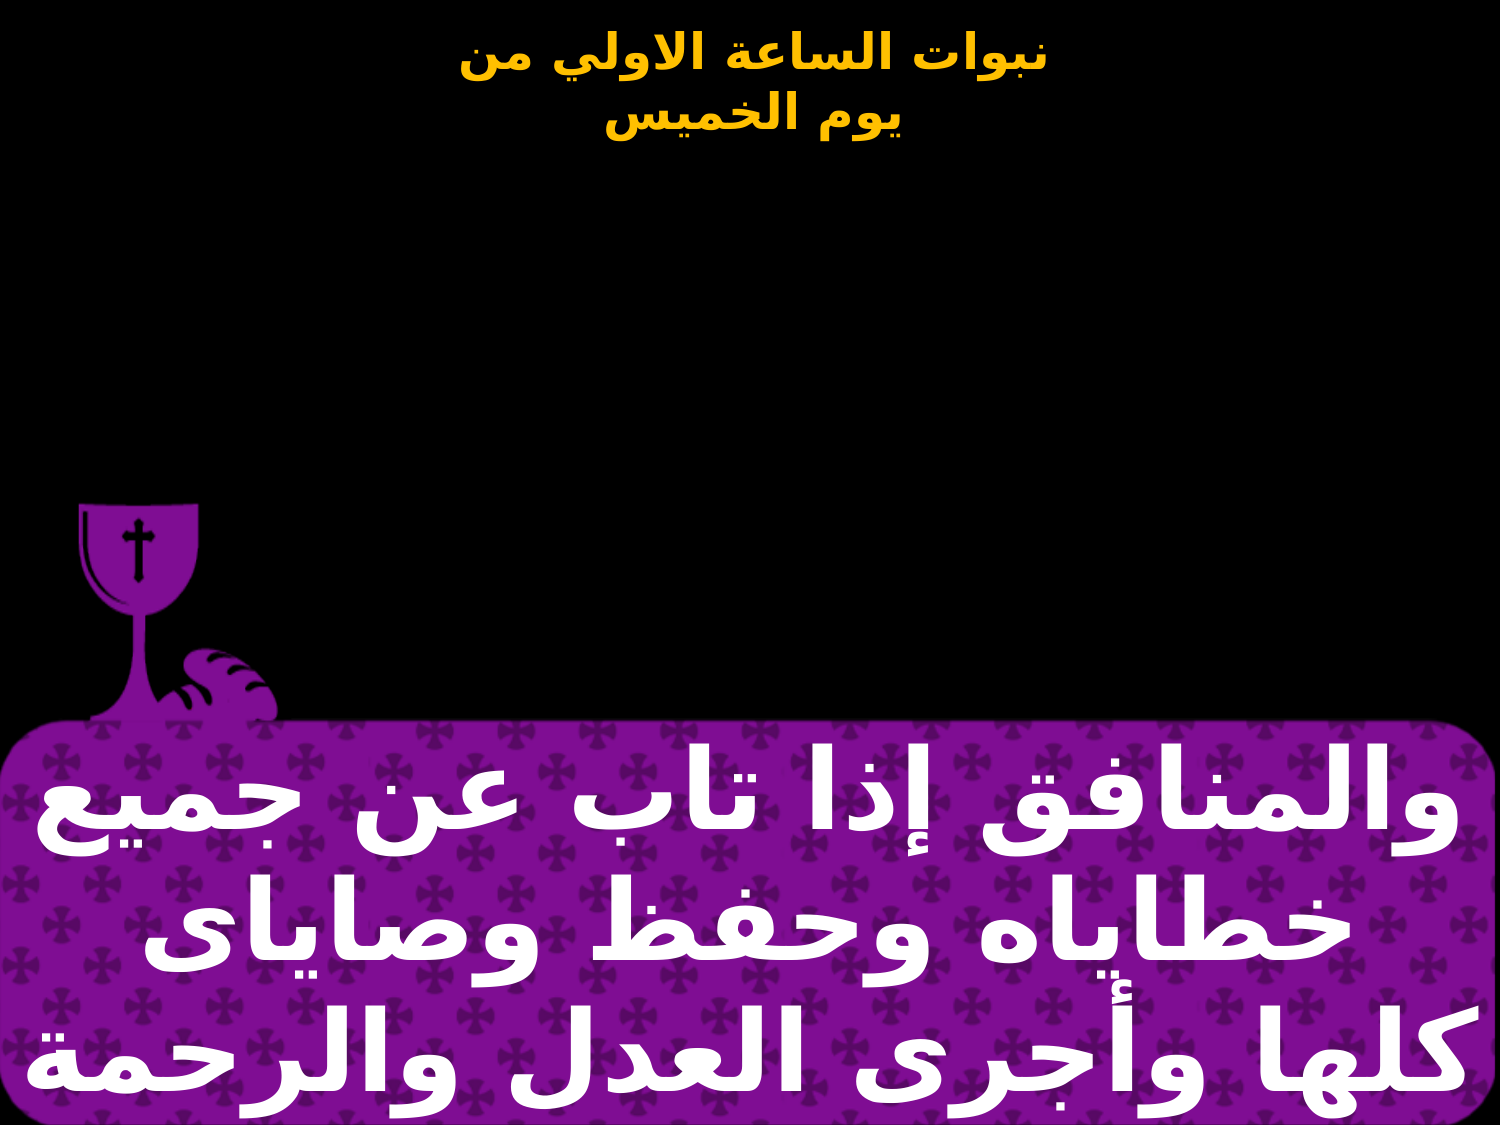

| والمنافق إذا تاب عن جميع خطاياه وحفظ وصاياى كلها وأجرى العدل والرحمة |
| --- |